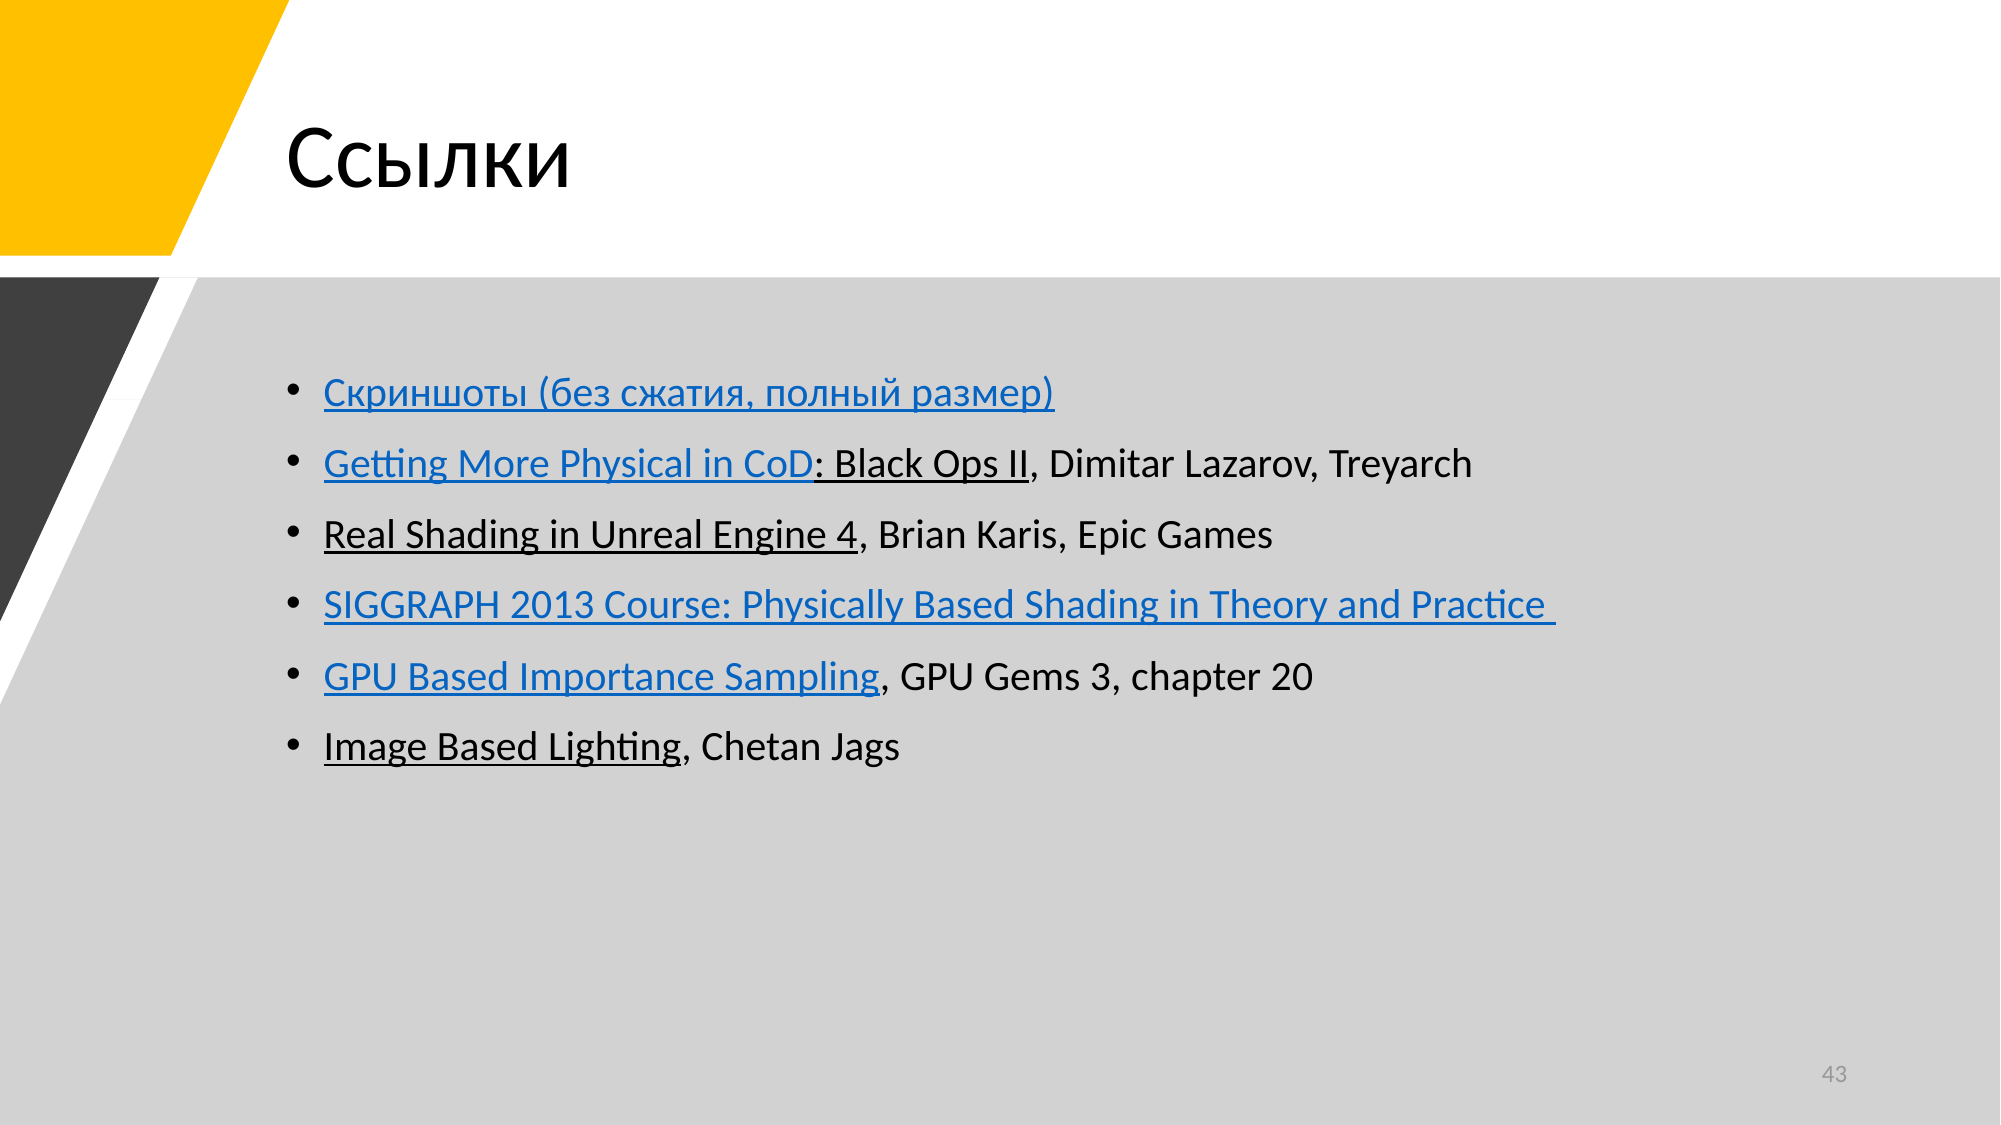

# Ссылки

Скриншоты (без сжатия, полный размер)
Getting More Physical in CoD: Black Ops II, Dimitar Lazarov, Treyarch
Real Shading in Unreal Engine 4, Brian Karis, Epic Games
SIGGRAPH 2013 Course: Physically Based Shading in Theory and Practice
GPU Based Importance Sampling, GPU Gems 3, chapter 20
Image Based Lighting, Chetan Jags
43